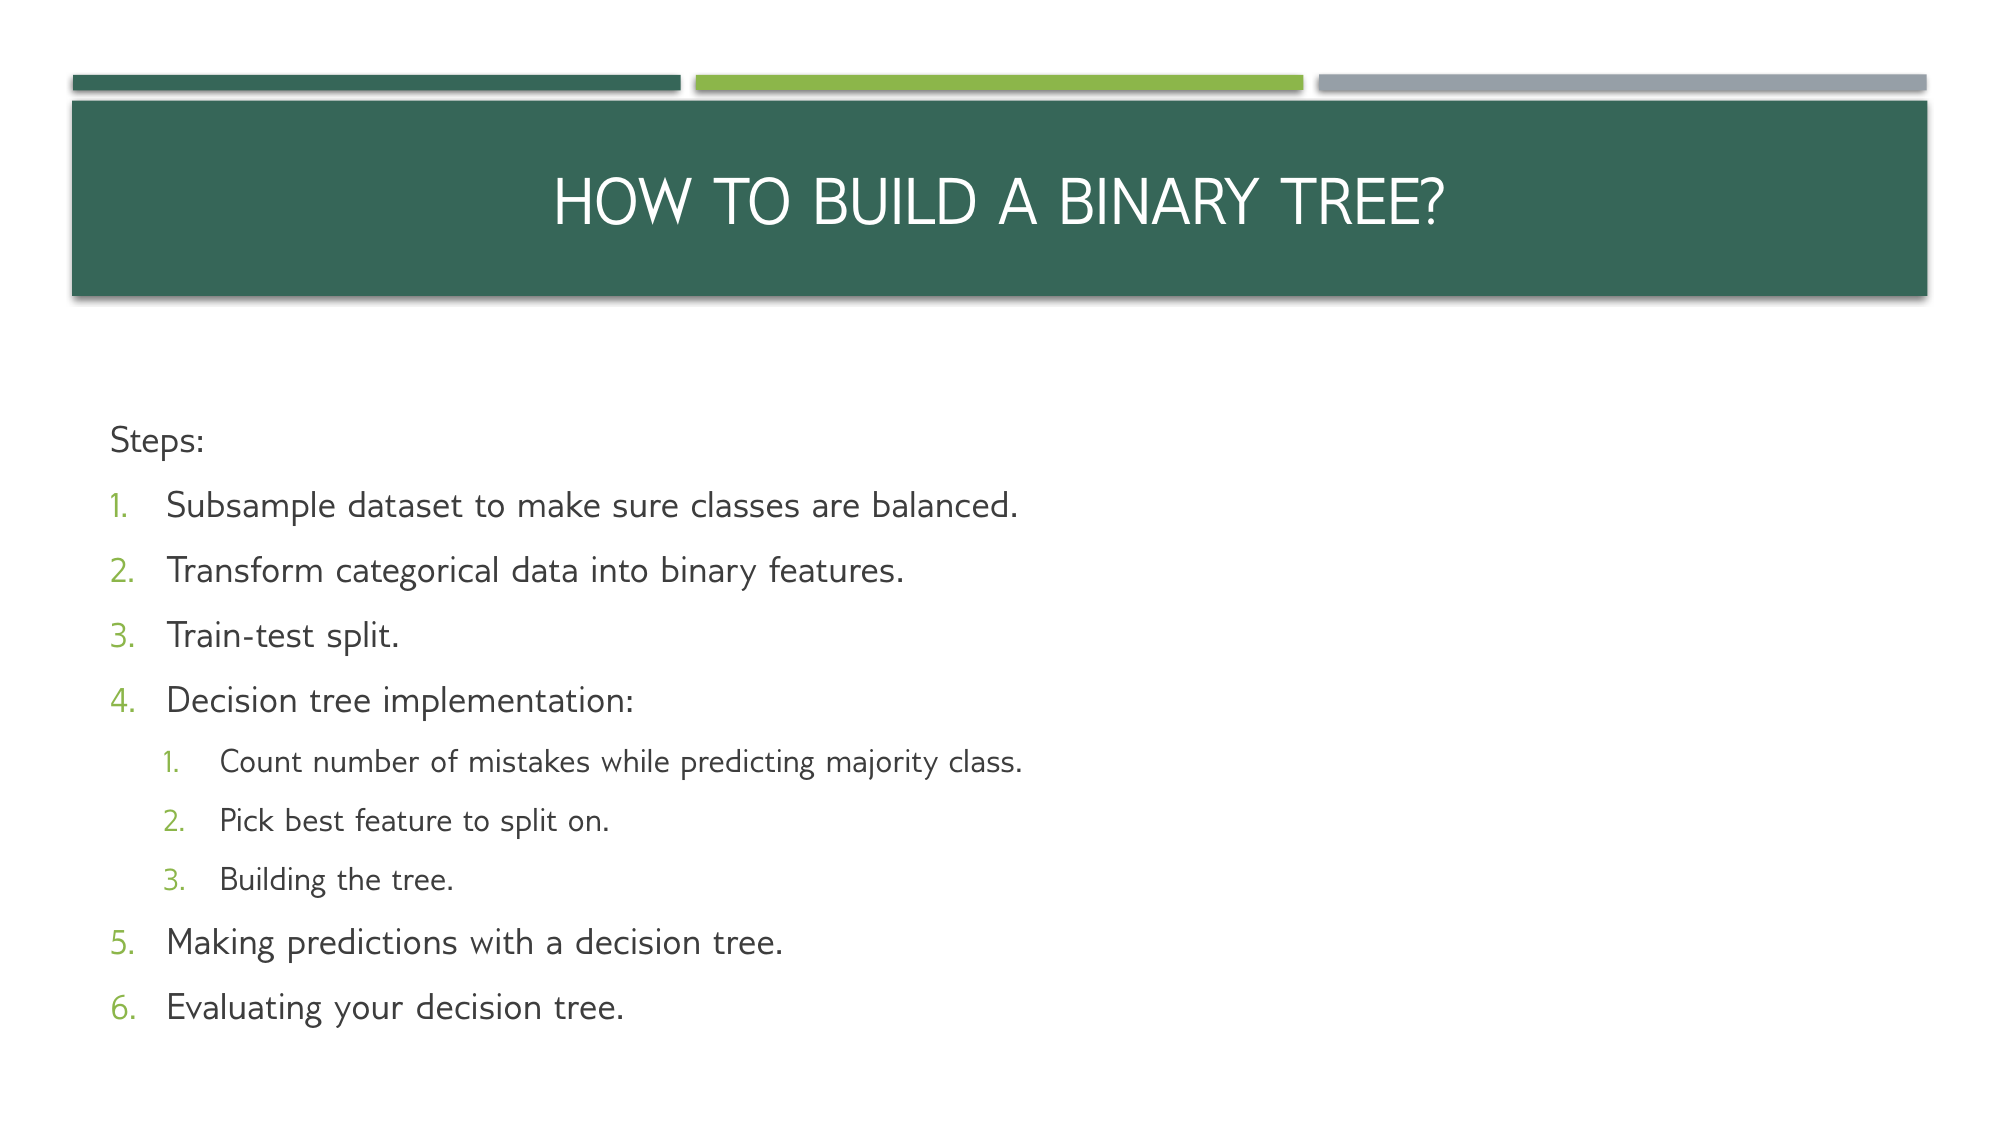

# How to build a binary tree?
Steps:
Subsample dataset to make sure classes are balanced.
Transform categorical data into binary features.
Train-test split.
Decision tree implementation:
Count number of mistakes while predicting majority class.
Pick best feature to split on.
Building the tree.
Making predictions with a decision tree.
Evaluating your decision tree.